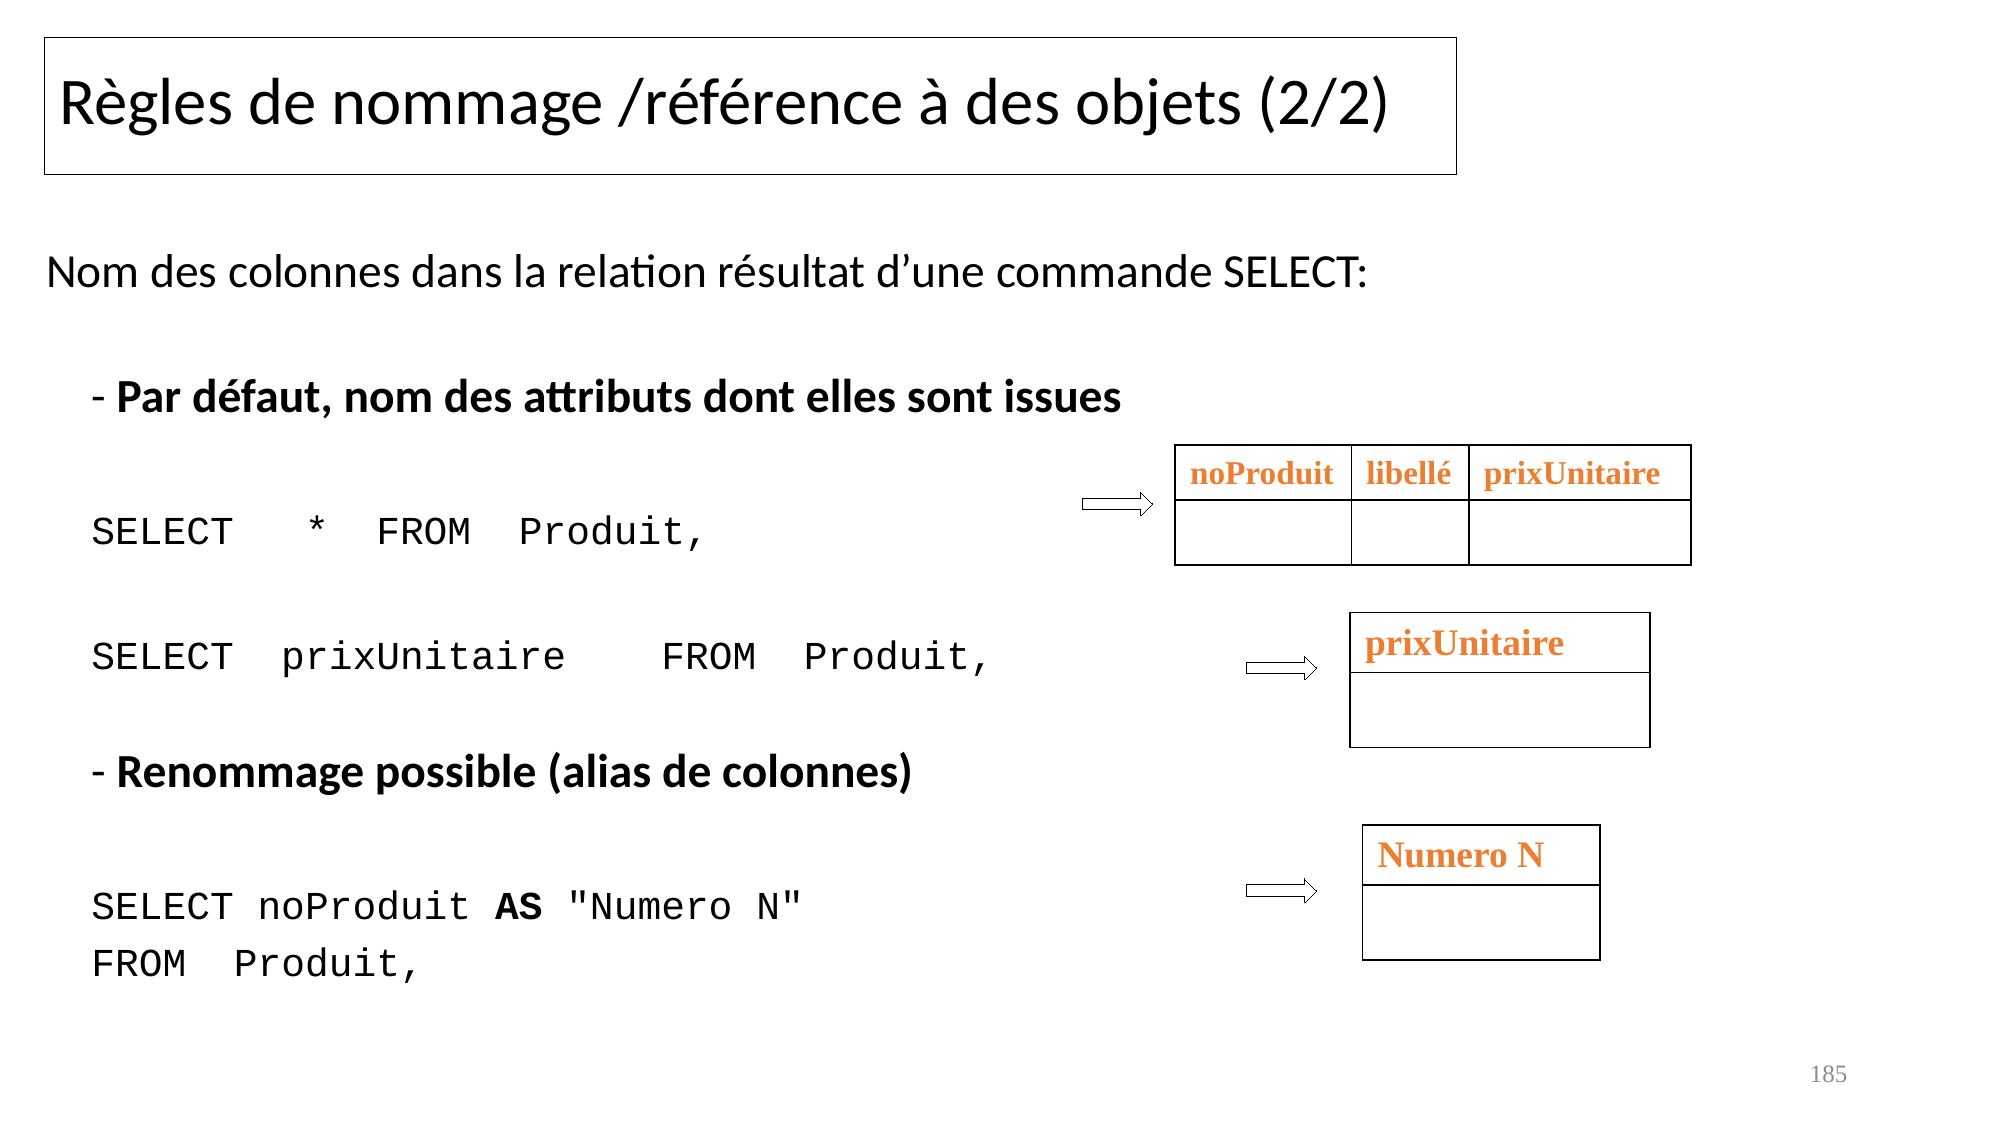

# Règles de nommage /référence à des objets (2/2)
Nom des colonnes dans la relation résultat d’une commande SELECT:

	- Par défaut, nom des attributs dont elles sont issues

		SELECT   *  FROM	Produit,

		SELECT  prixUnitaire	FROM	Produit,

	- Renommage possible (alias de colonnes)

		SELECT noProduit AS "Numero N"
		FROM	Produit,
| noProduit | libellé | prixUnitaire |
| --- | --- | --- |
|  |  |  |

| prixUnitaire |
| --- |
|  |

| Numero N |
| --- |
|  |

185